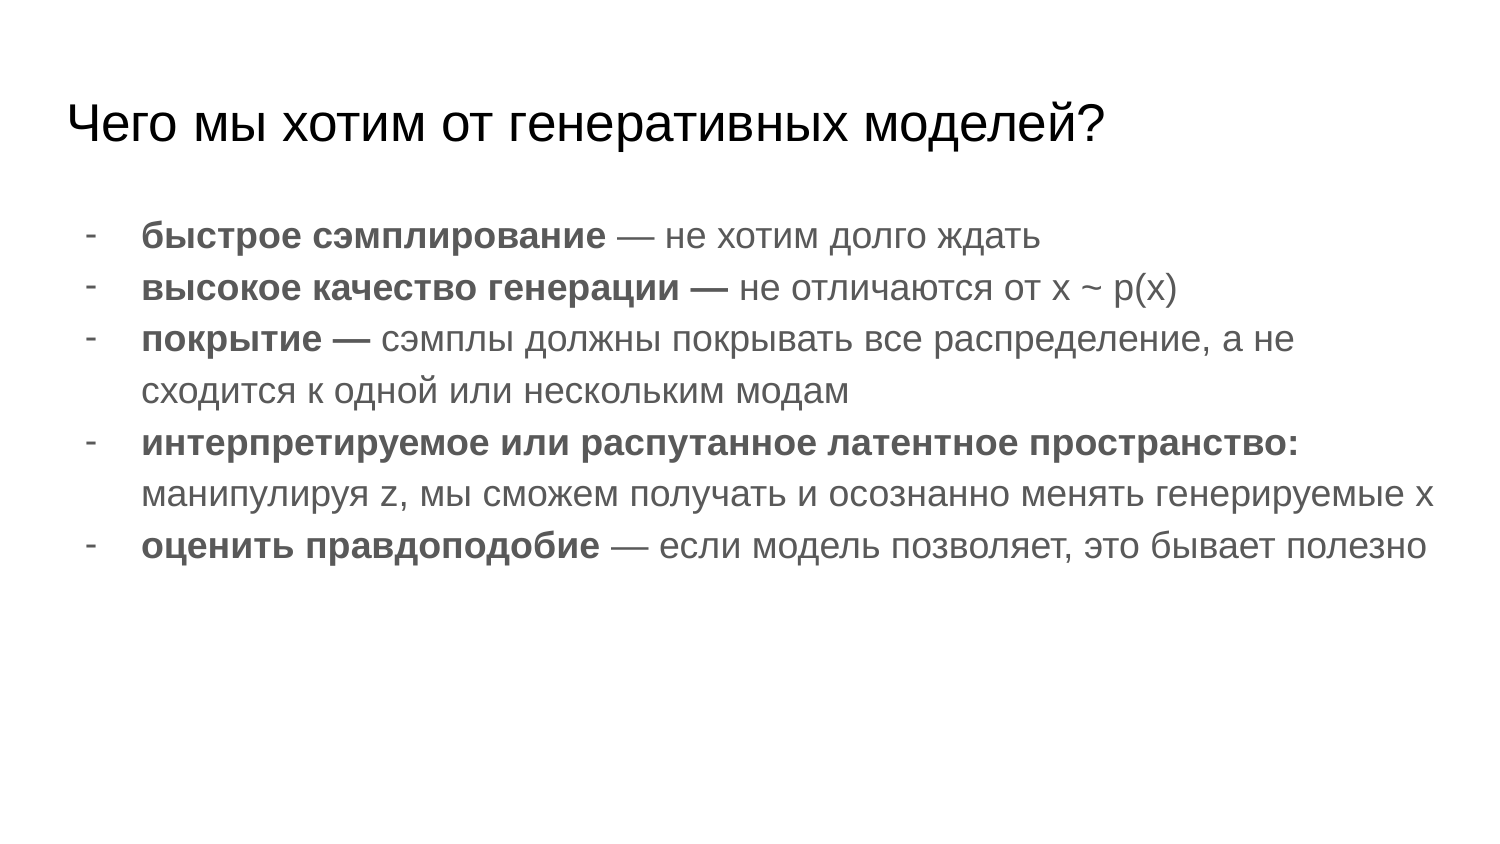

# Чего мы хотим от генеративных моделей?
быстрое сэмплирование — не хотим долго ждать
высокое качество генерации — не отличаются от x ~ p(x)
покрытие — сэмплы должны покрывать все распределение, а не сходится к одной или нескольким модам
интерпретируемое или распутанное латентное пространство: манипулируя z, мы сможем получать и осознанно менять генерируемые x
оценить правдоподобие — если модель позволяет, это бывает полезно